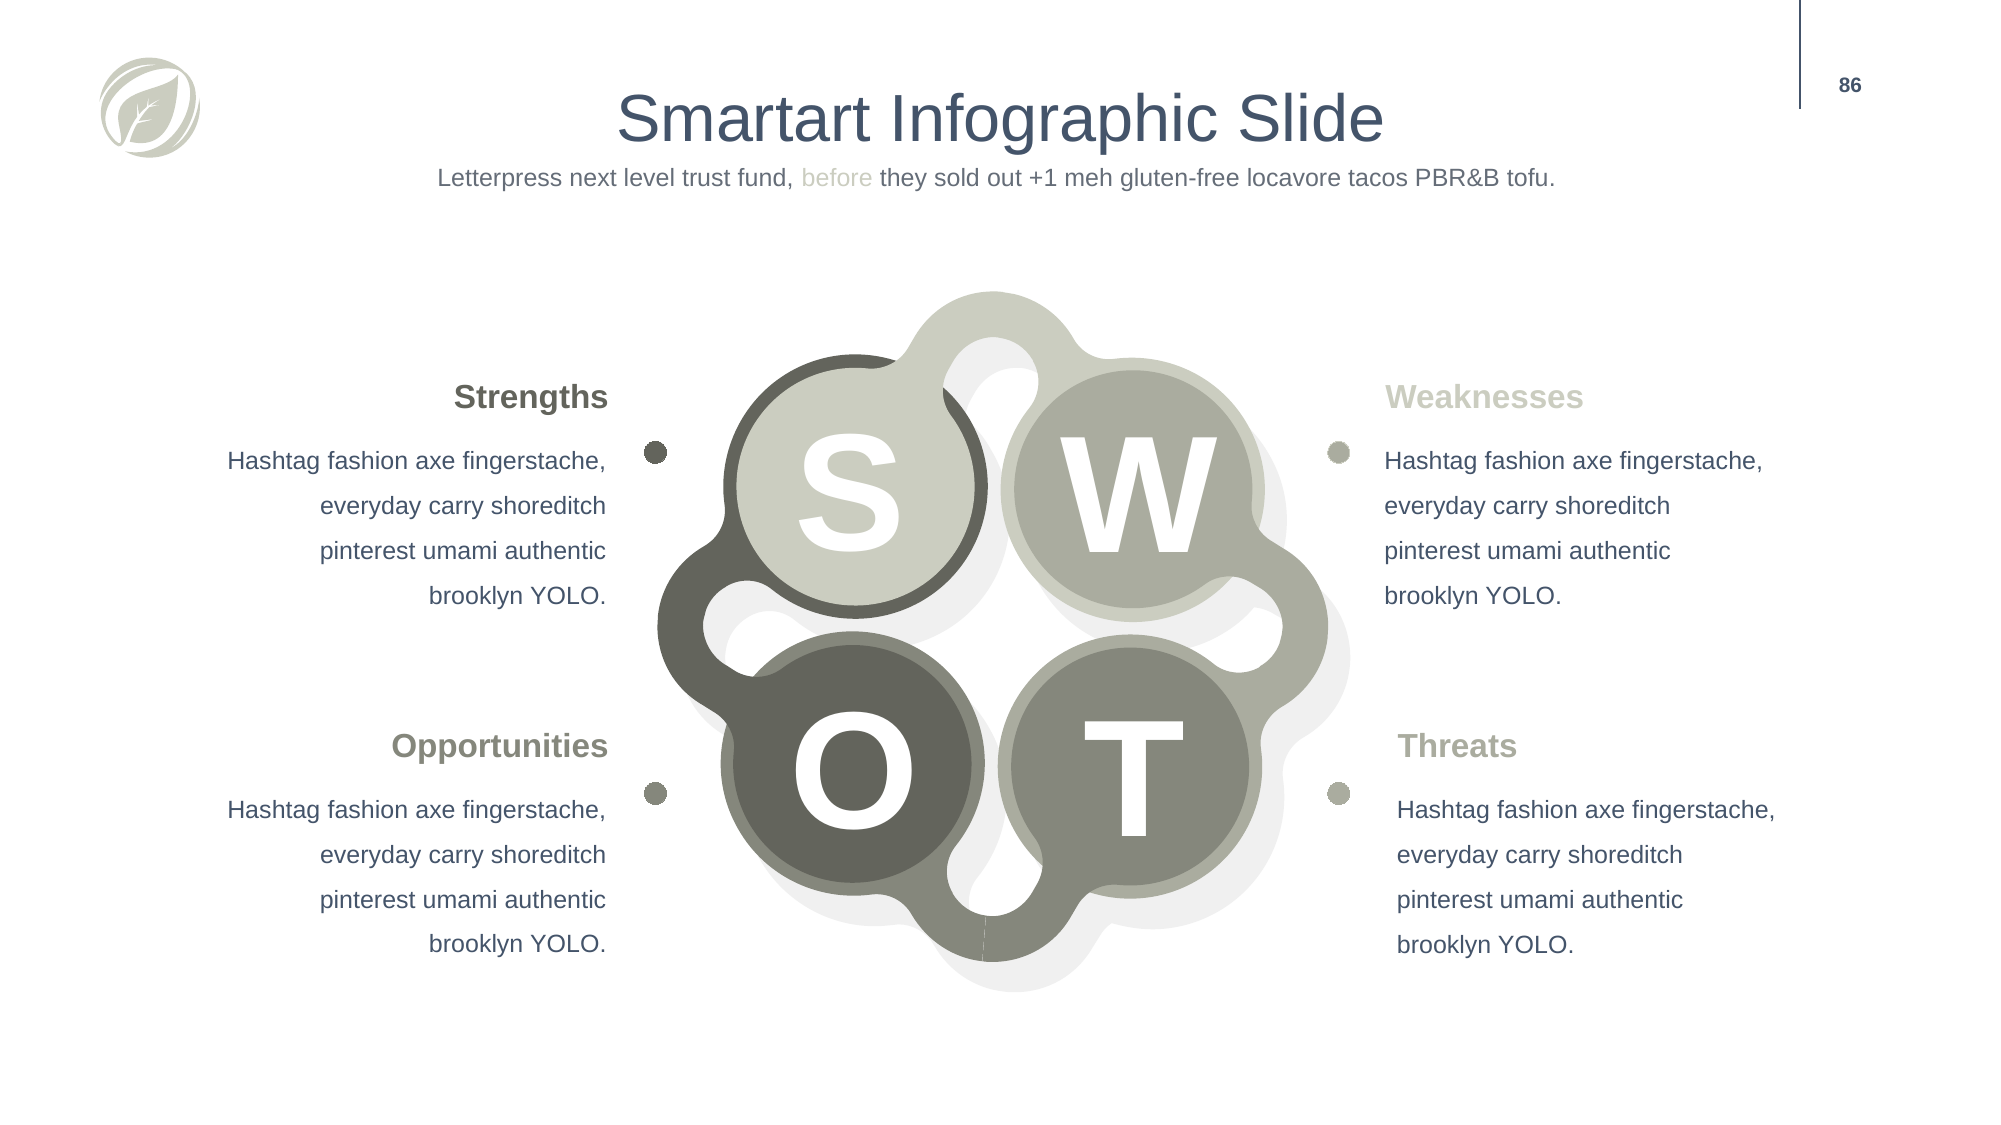

Smartart Infographic Slide
Letterpress next level trust fund, before they sold out +1 meh gluten-free locavore tacos PBR&B tofu.

S

O

W

T

T
Strengths
Hashtag fashion axe fingerstache, everyday carry shoreditch pinterest umami authentic brooklyn YOLO.

Weaknesses
Hashtag fashion axe fingerstache, everyday carry shoreditch pinterest umami authentic brooklyn YOLO.

Opportunities
Hashtag fashion axe fingerstache, everyday carry shoreditch pinterest umami authentic brooklyn YOLO.

Threats
Hashtag fashion axe fingerstache, everyday carry shoreditch pinterest umami authentic brooklyn YOLO.